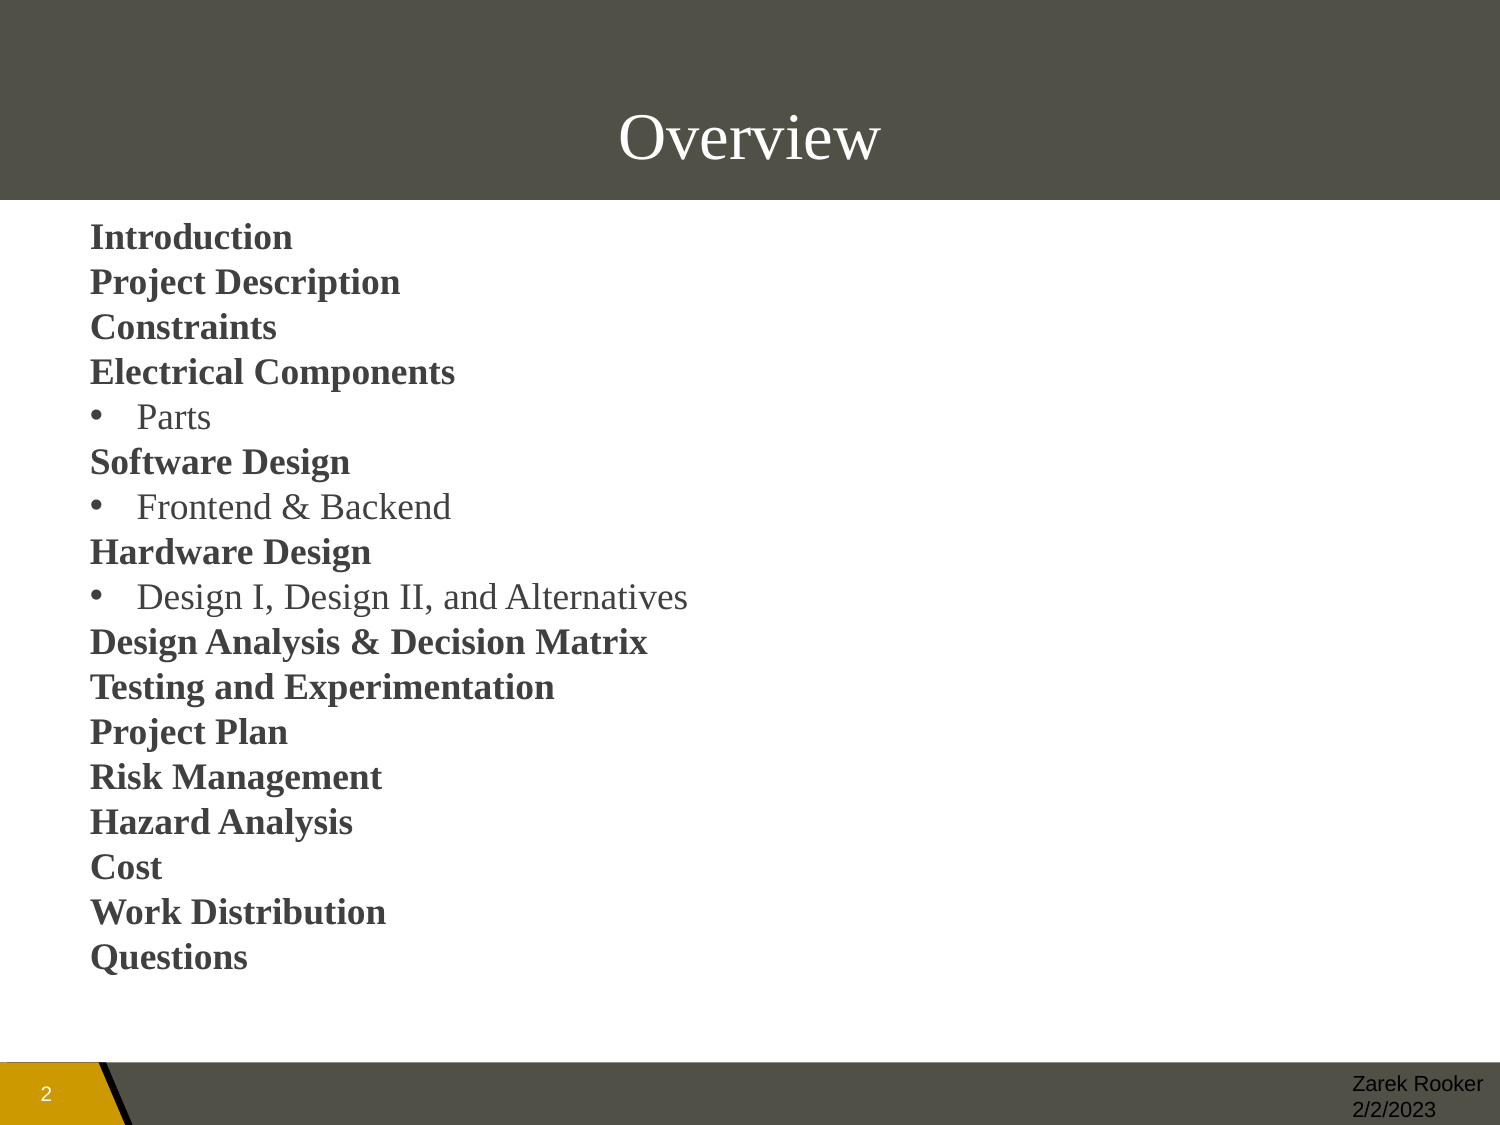

# Overview
Introduction
Project Description
Constraints
Electrical Components
Parts
Software Design
Frontend & Backend
Hardware Design
Design I, Design II, and Alternatives
Design Analysis & Decision Matrix
Testing and Experimentation
Project Plan
Risk Management
Hazard Analysis
Cost
Work Distribution
Questions

Zarek Rooker
2/2/2023